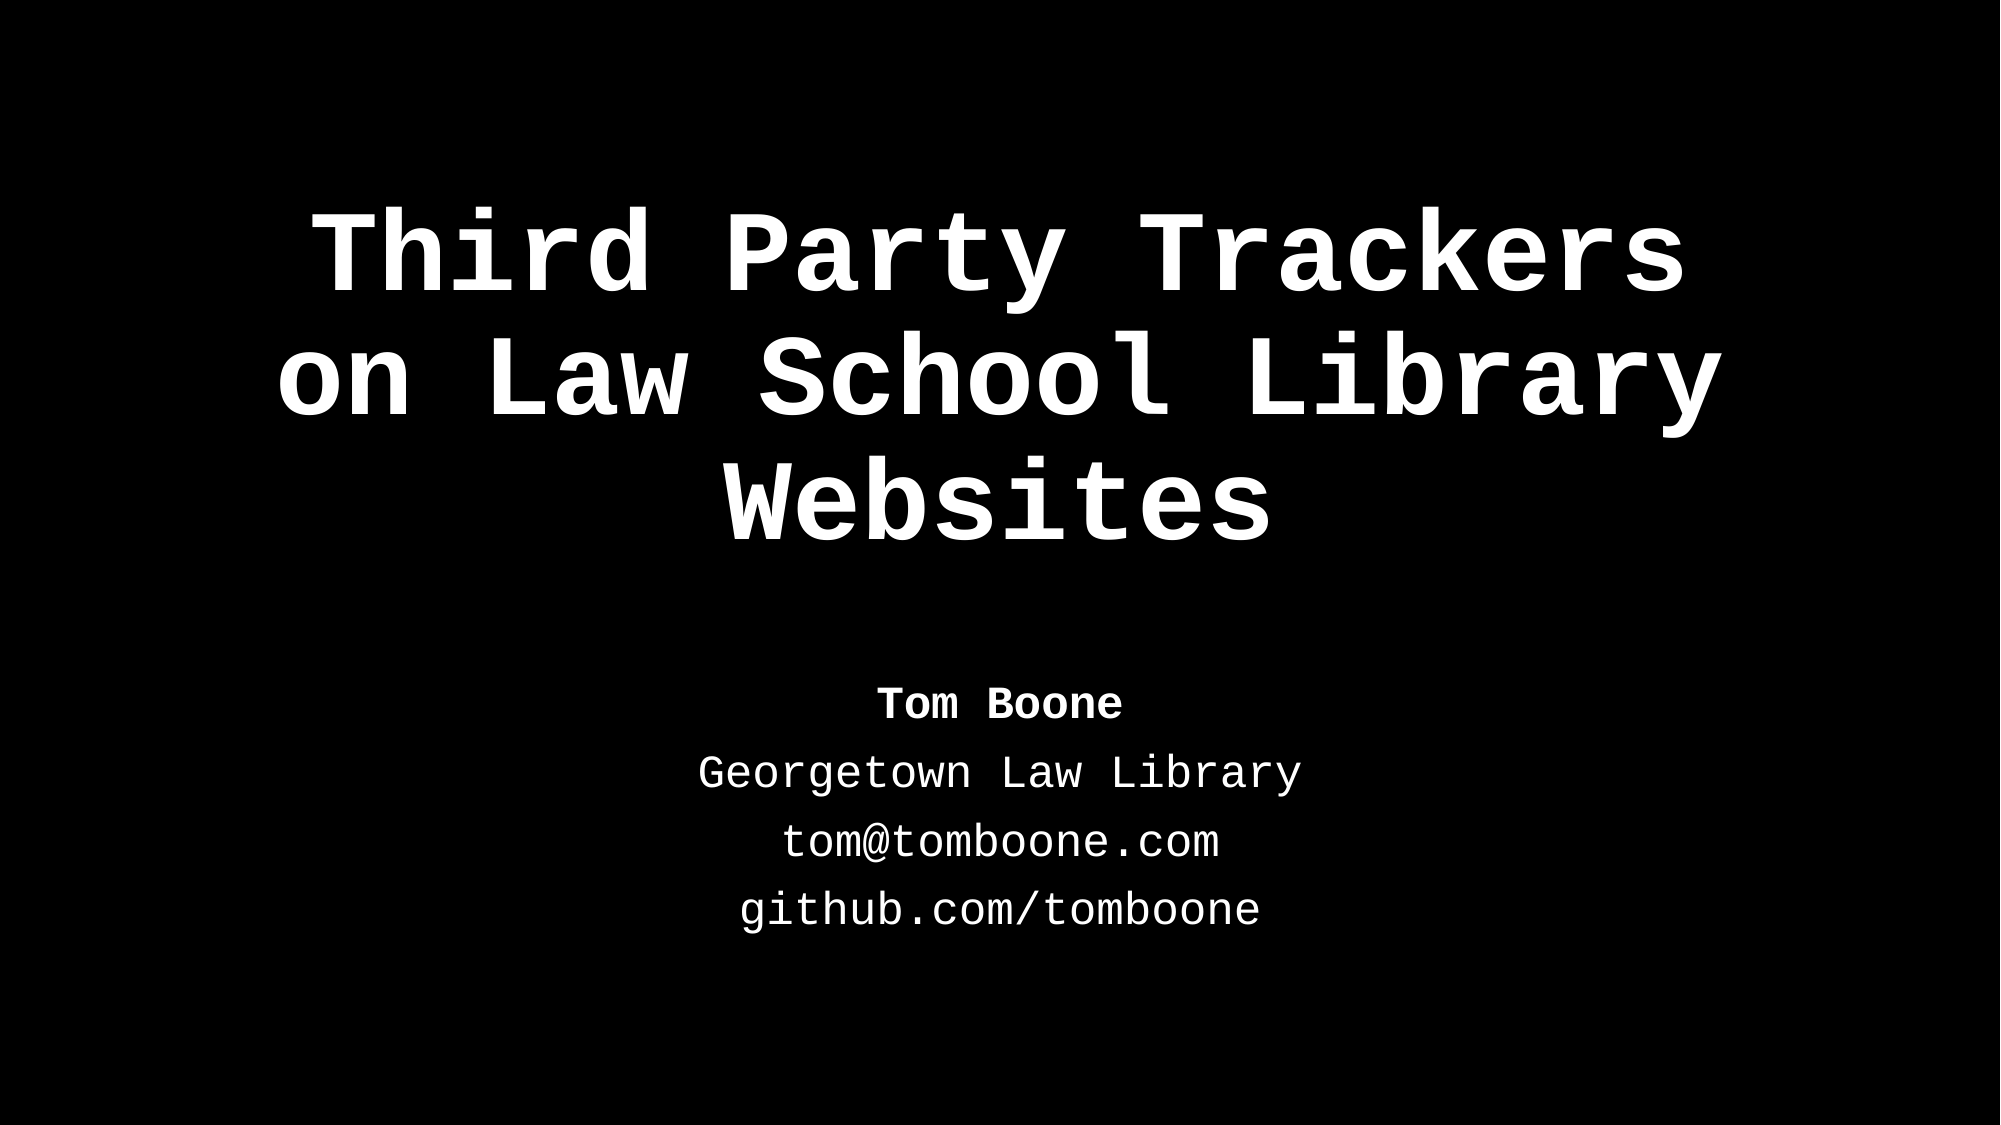

# Third Party Trackers on Law School Library Websites
Tom Boone
Georgetown Law Library
tom@tomboone.com
github.com/tomboone